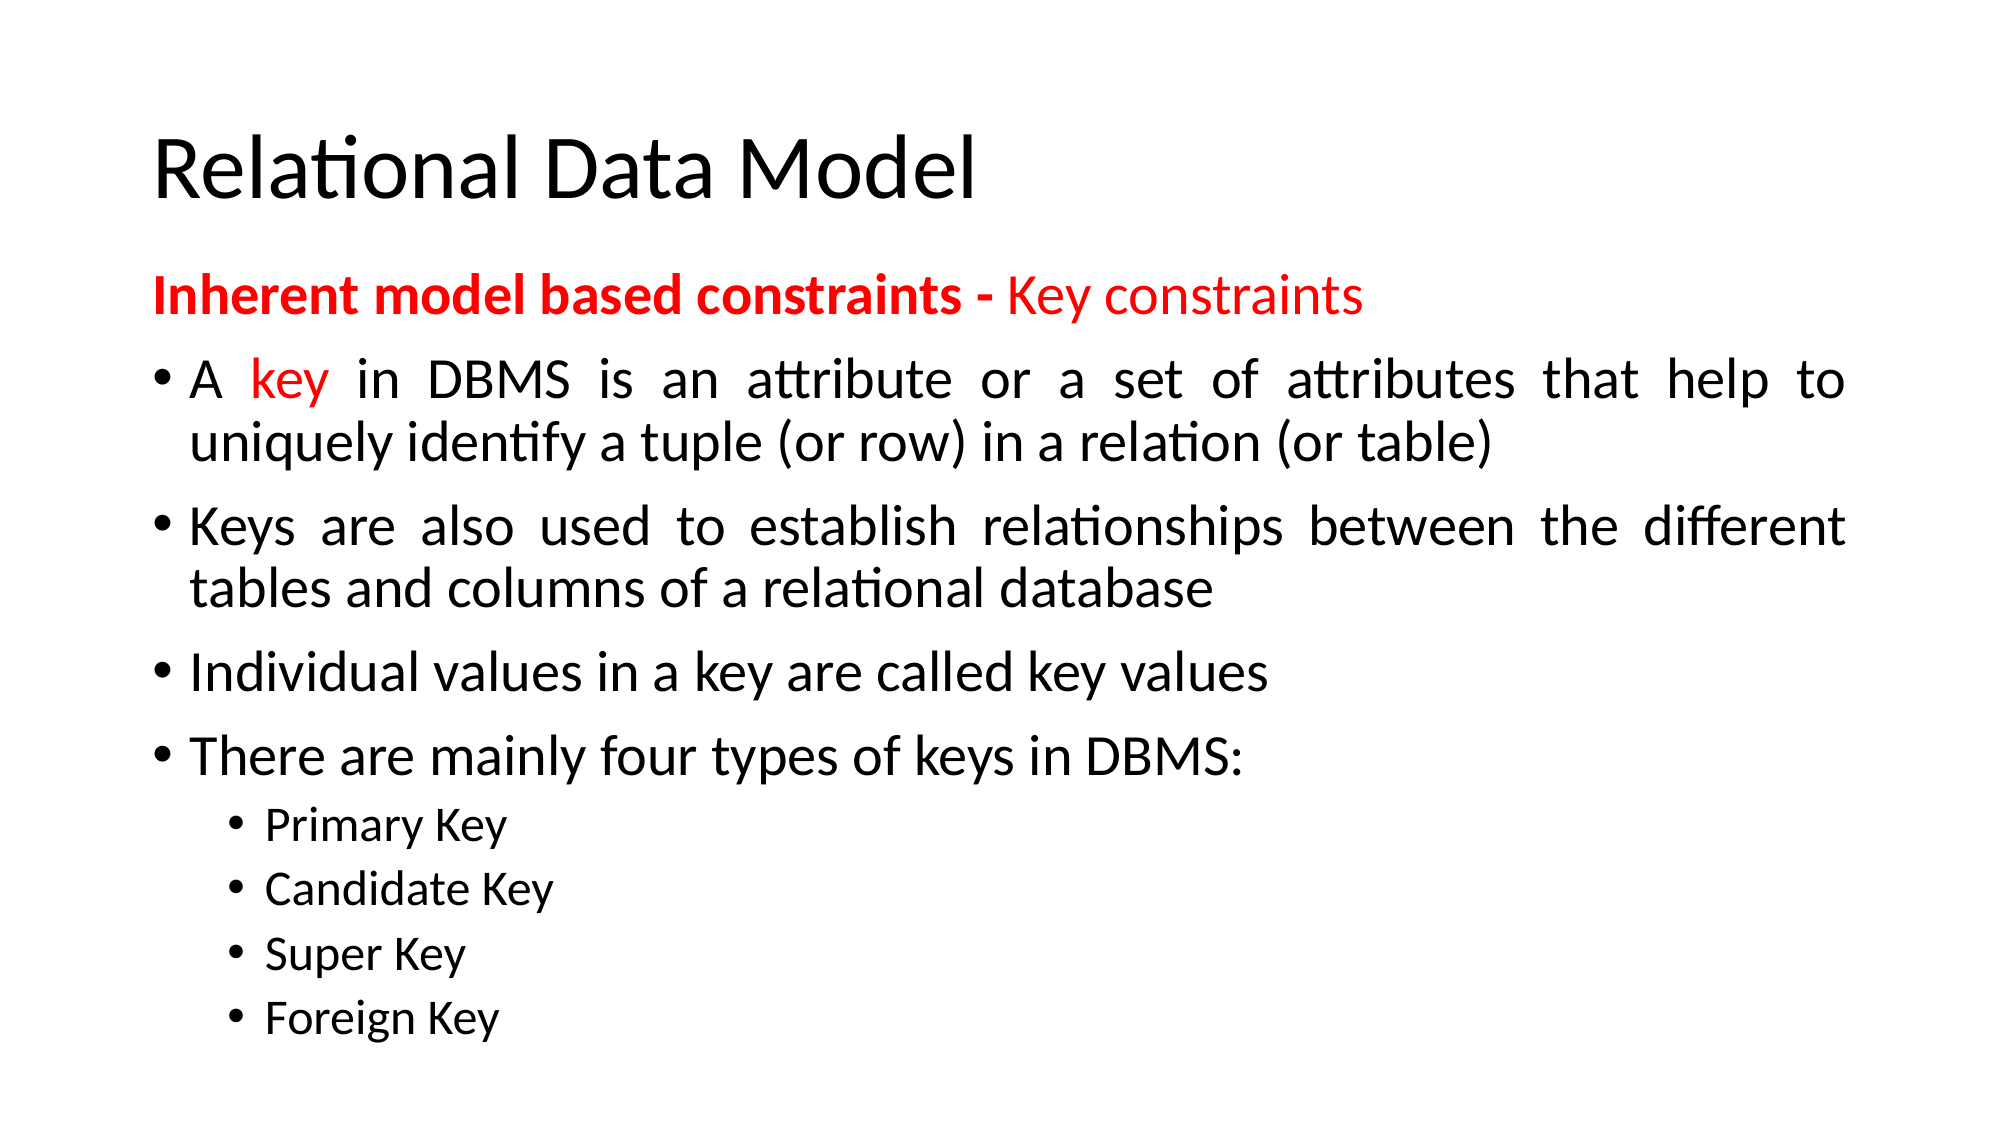

# Relational Data Model
Inherent model based constraints - Key constraints
A key in DBMS is an attribute or a set of attributes that help to uniquely identify a tuple (or row) in a relation (or table)
Keys are also used to establish relationships between the different tables and columns of a relational database
Individual values in a key are called key values
There are mainly four types of keys in DBMS:
Primary Key
Candidate Key
Super Key
Foreign Key